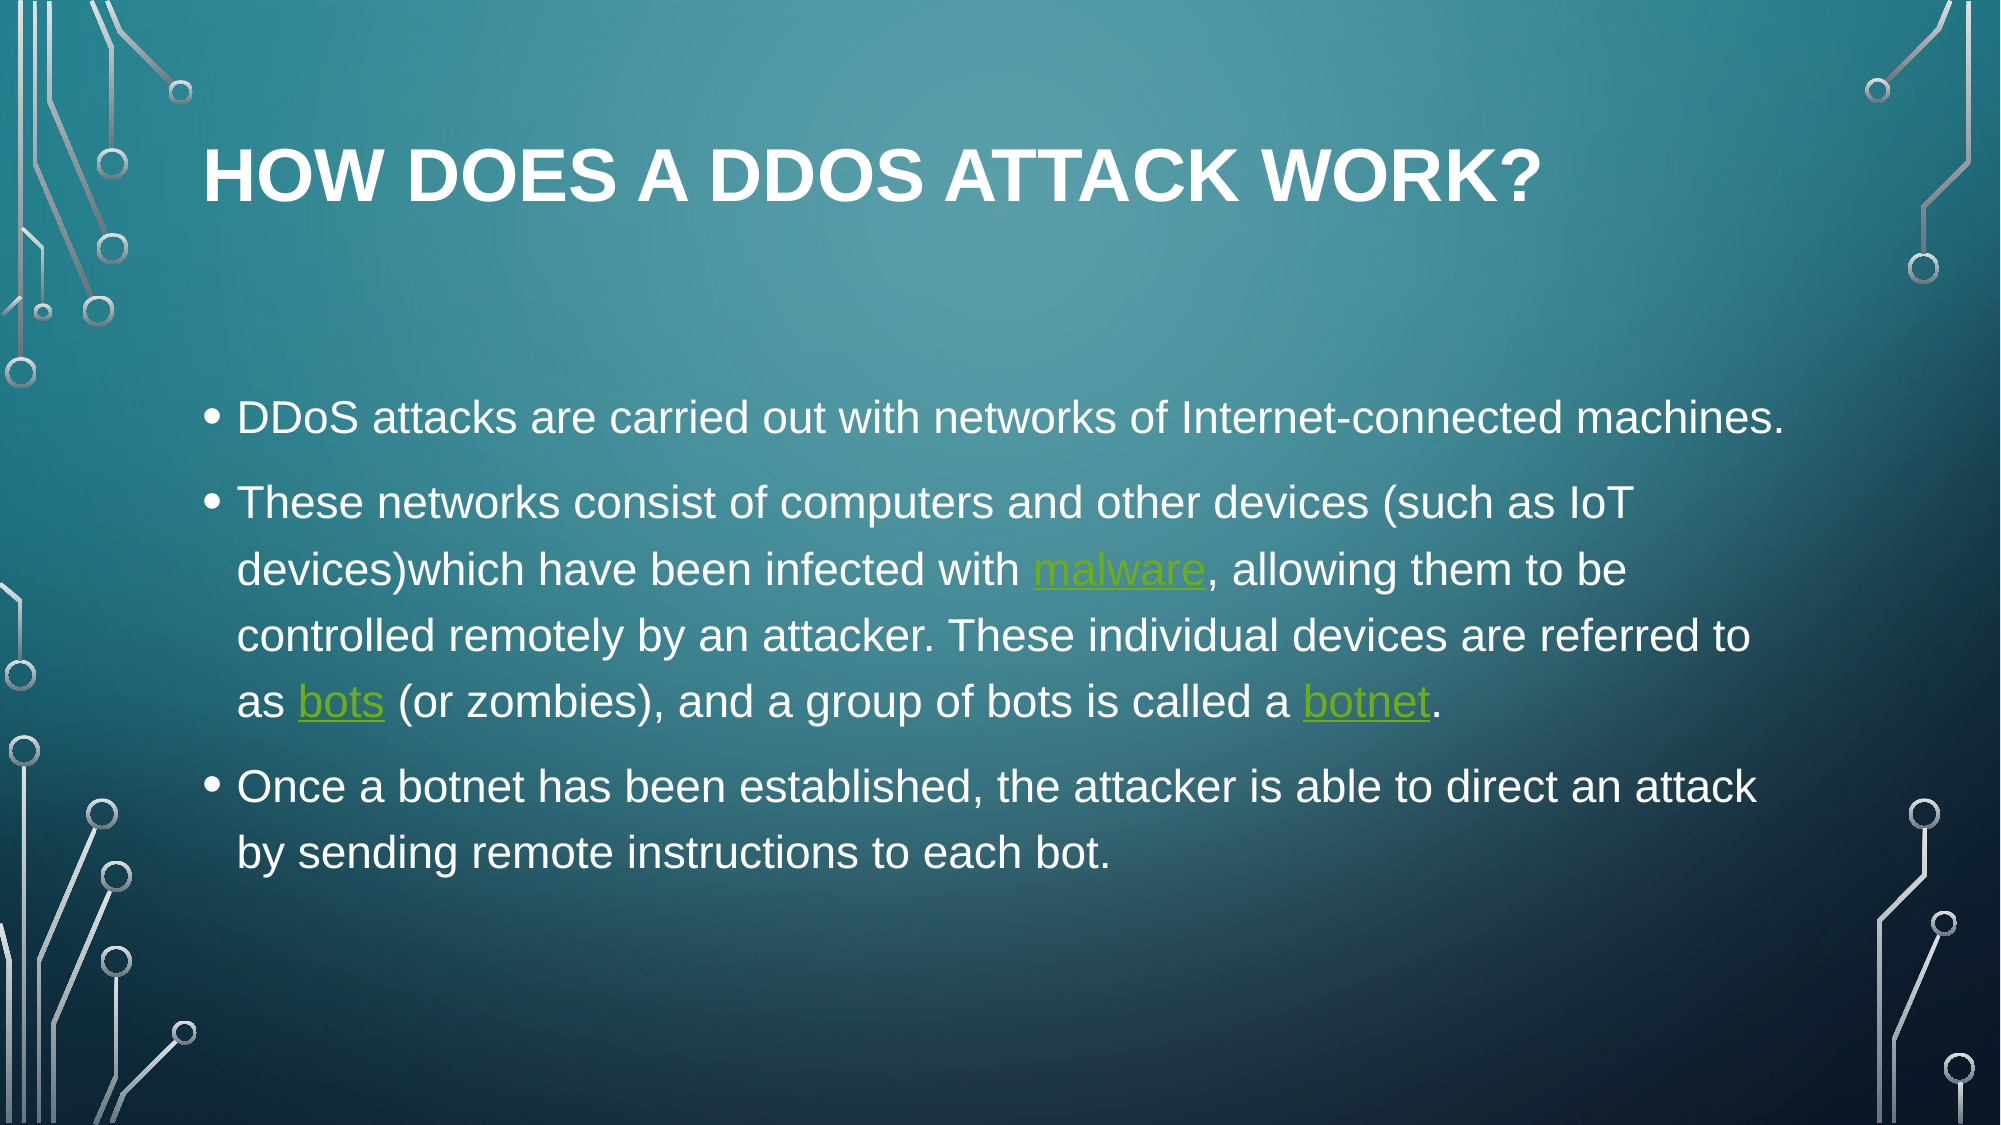

# How does a DDoS attack work?
DDoS attacks are carried out with networks of Internet-connected machines.
These networks consist of computers and other devices (such as IoT devices)which have been infected with malware, allowing them to be controlled remotely by an attacker. These individual devices are referred to as bots (or zombies), and a group of bots is called a botnet.
Once a botnet has been established, the attacker is able to direct an attack by sending remote instructions to each bot.